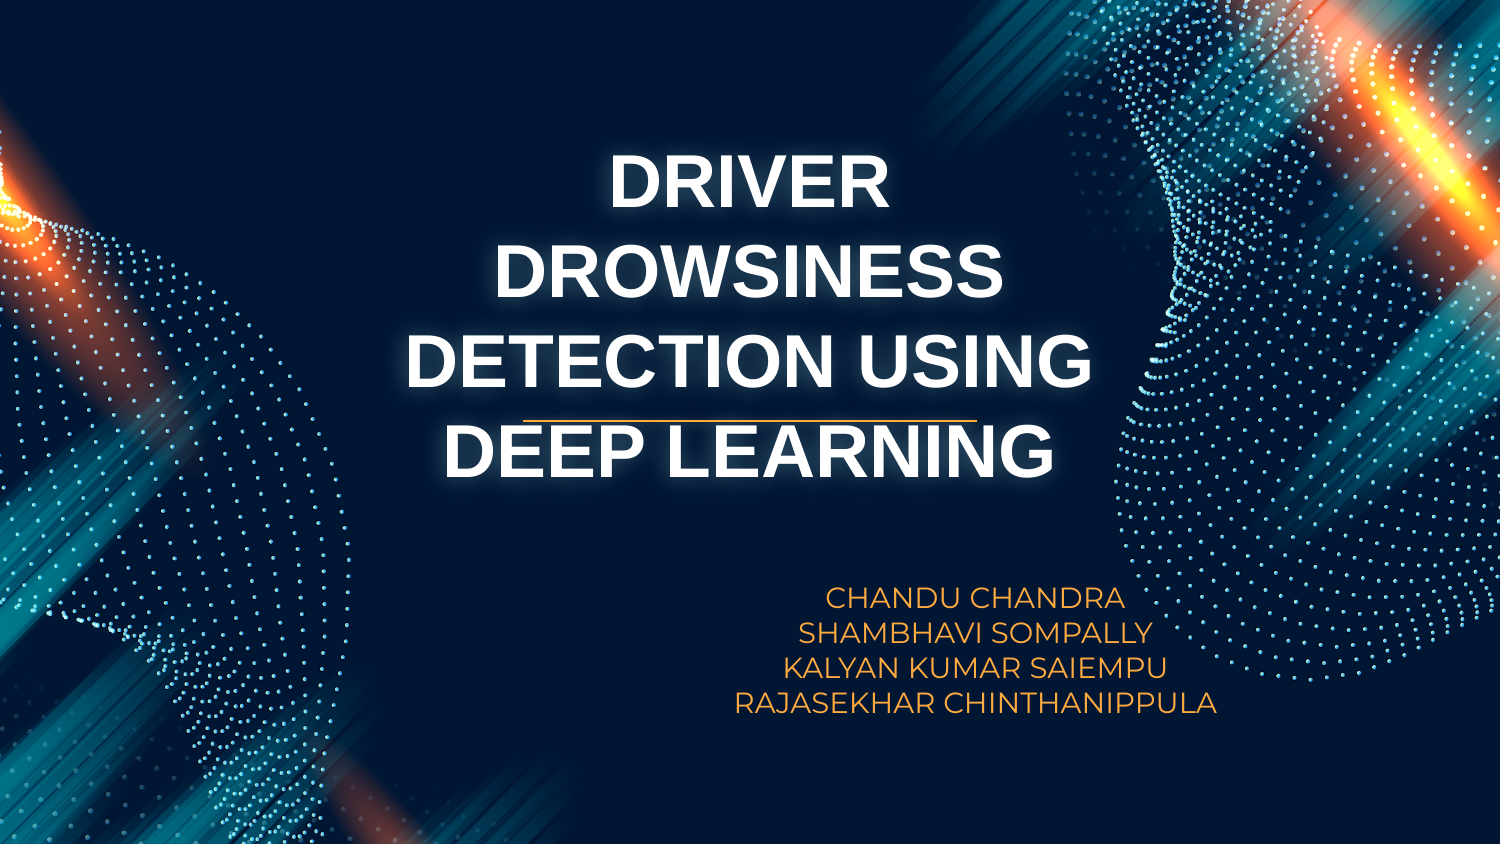

# DRIVER DROWSINESS DETECTION USING DEEP LEARNING
CHANDU CHANDRA
SHAMBHAVI SOMPALLY
KALYAN KUMAR SAIEMPU
RAJASEKHAR CHINTHANIPPULA